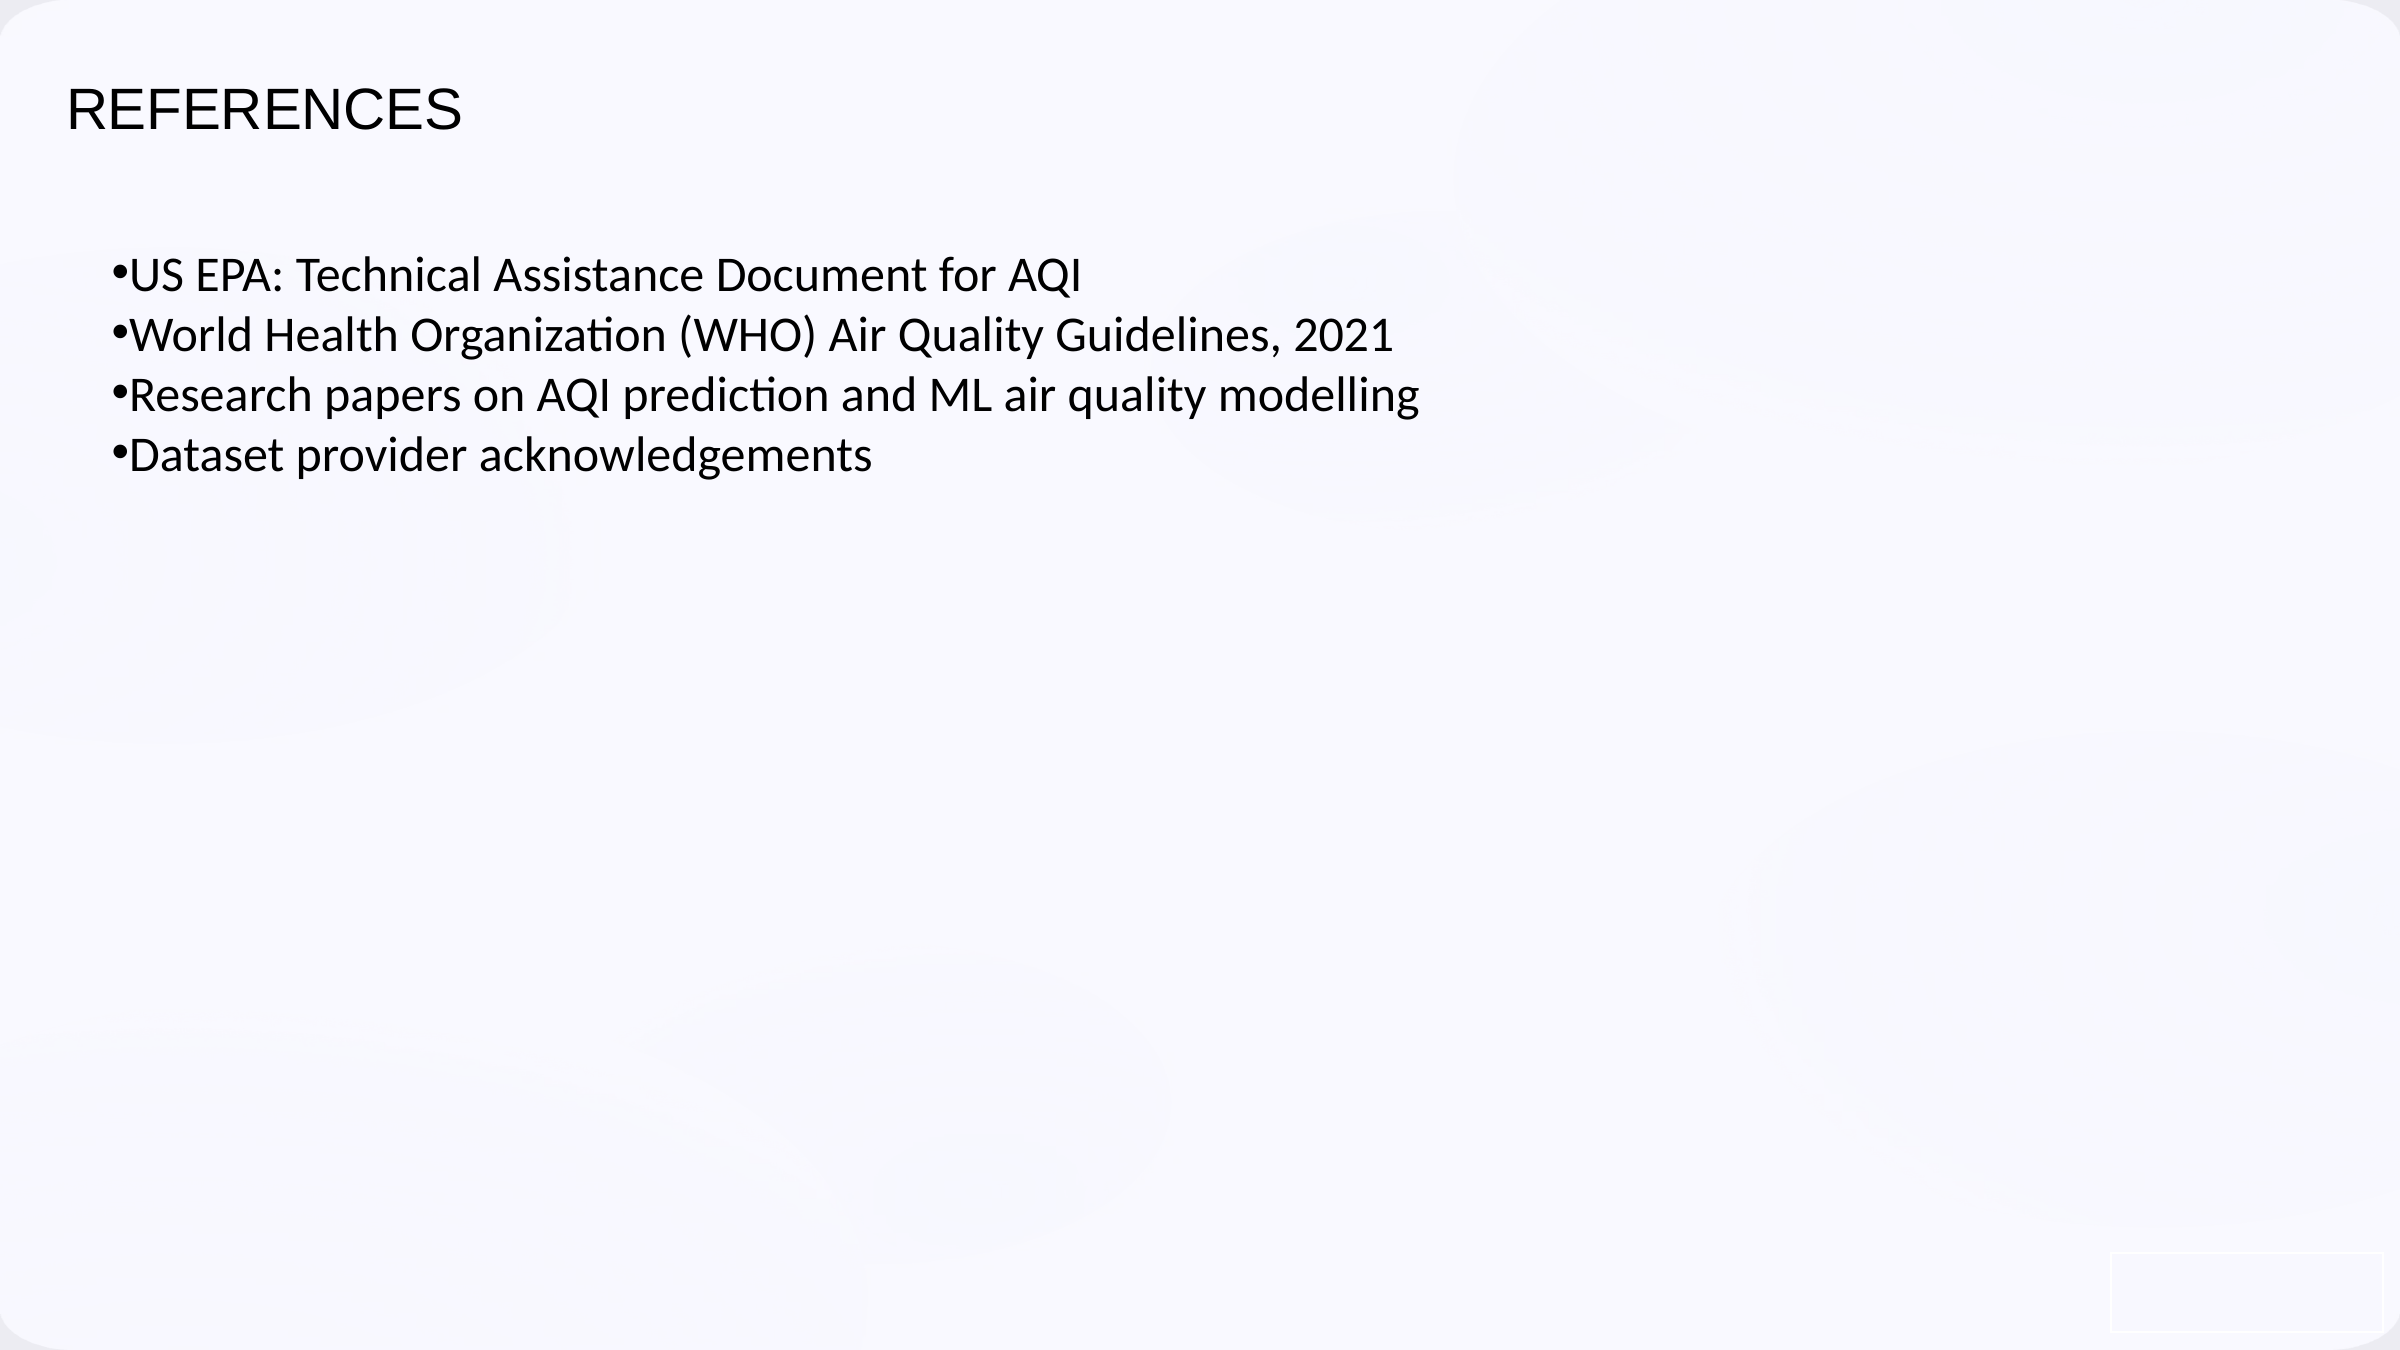

REFERENCES
US EPA: Technical Assistance Document for AQI
World Health Organization (WHO) Air Quality Guidelines, 2021
Research papers on AQI prediction and ML air quality modelling
Dataset provider acknowledgements